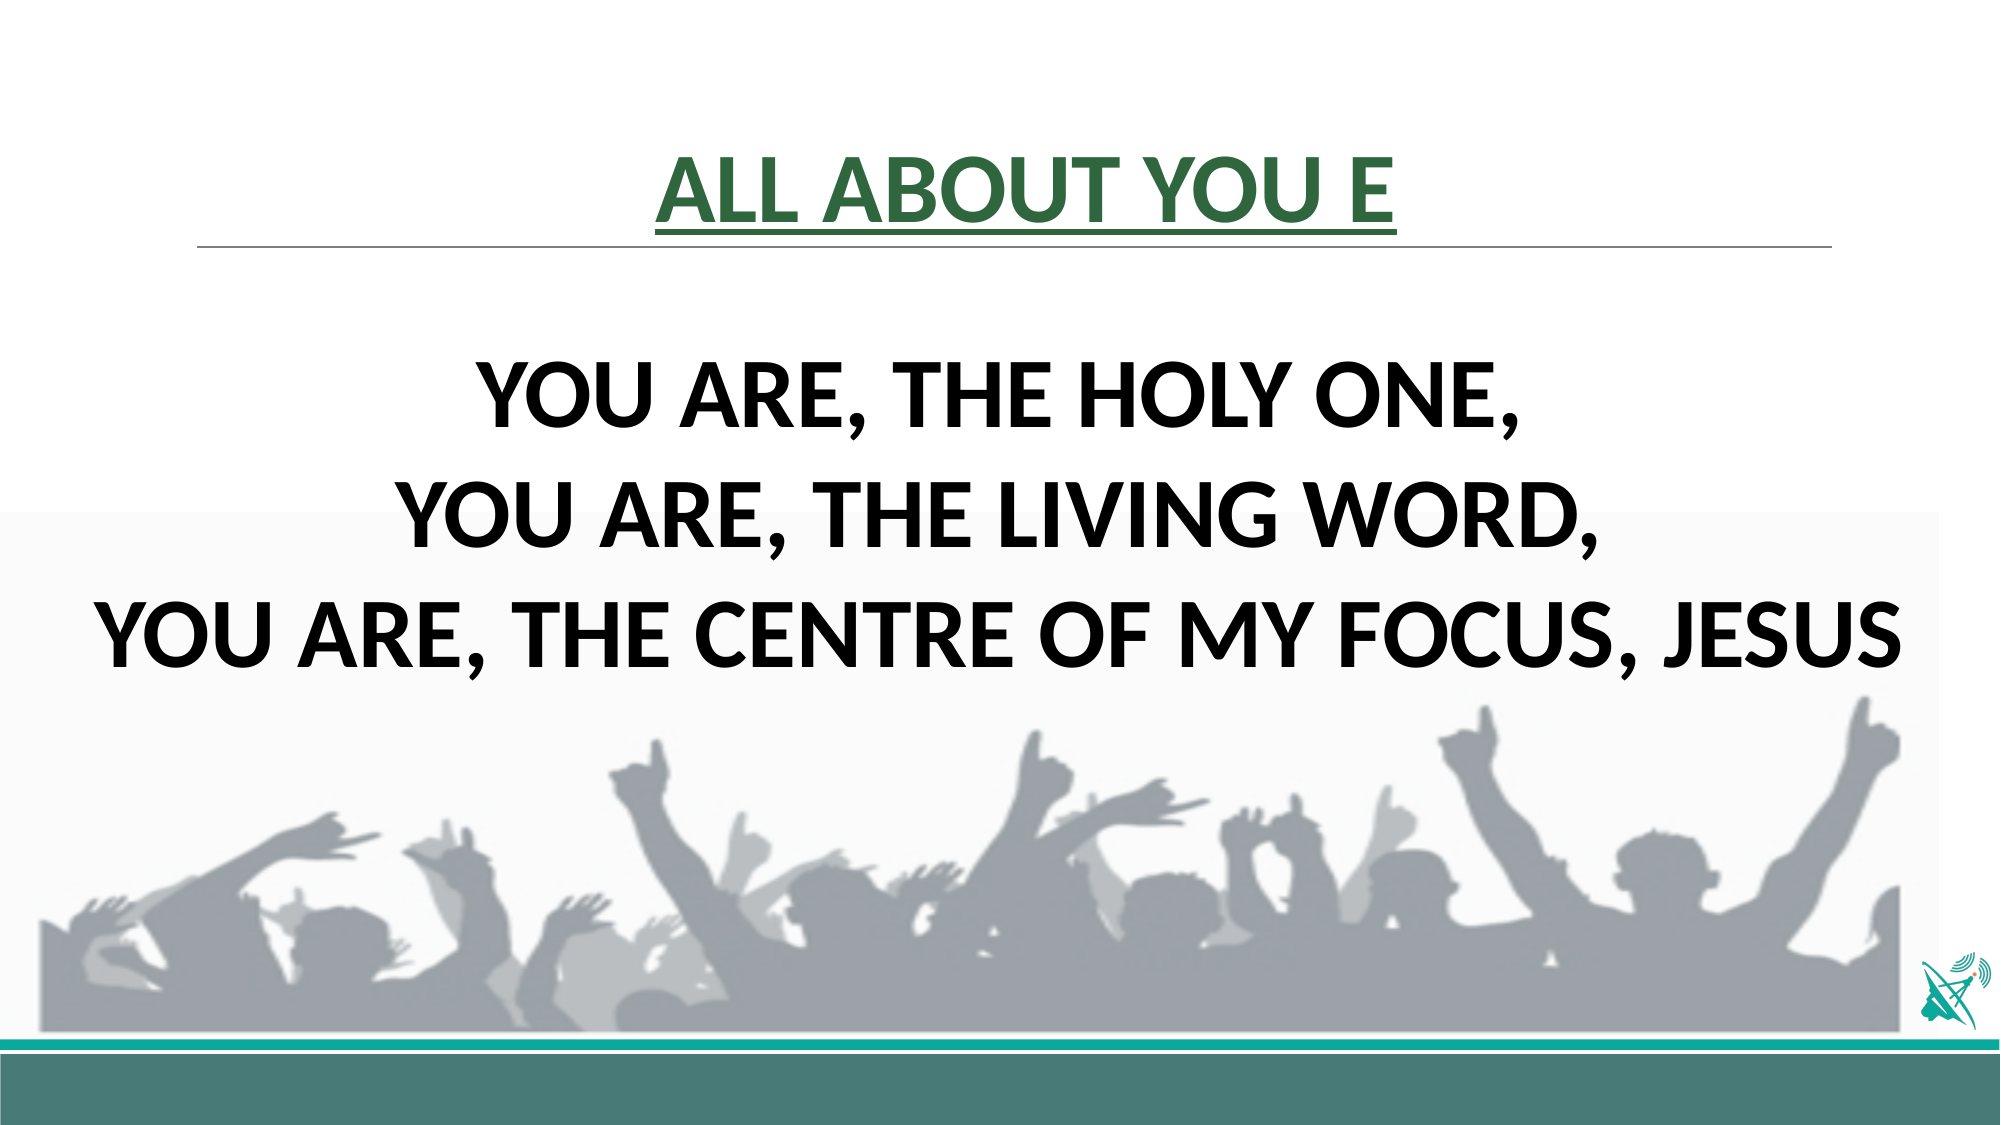

# ALL ABOUT YOU E
YOU ARE, THE HOLY ONE,
YOU ARE, THE LIVING WORD,
YOU ARE, THE CENTRE OF MY FOCUS, JESUS